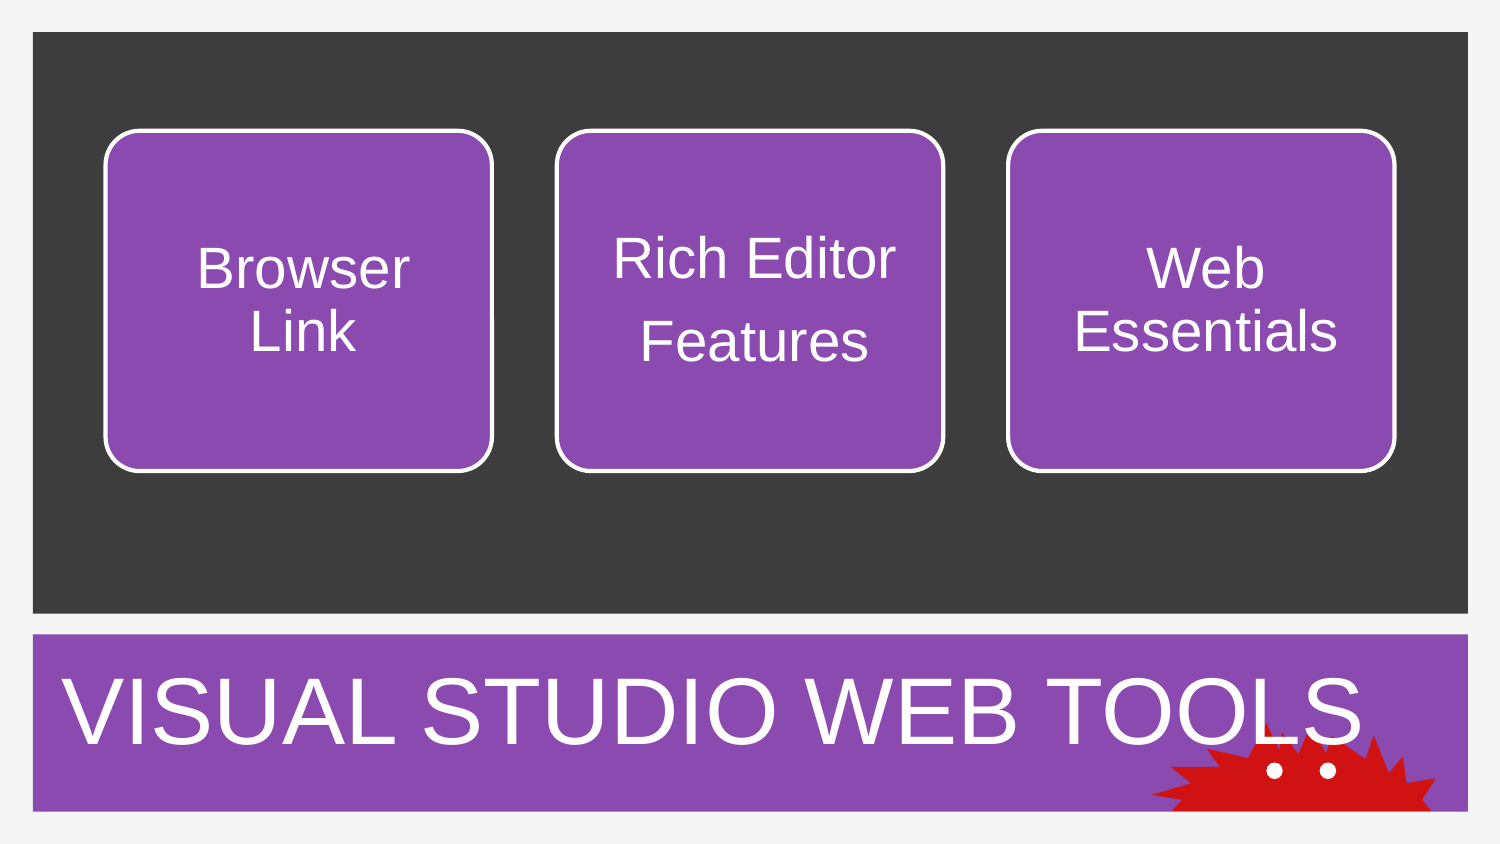

Browser Link
Rich Editor
Features
Web Essentials
# Visual Studio Web Tools